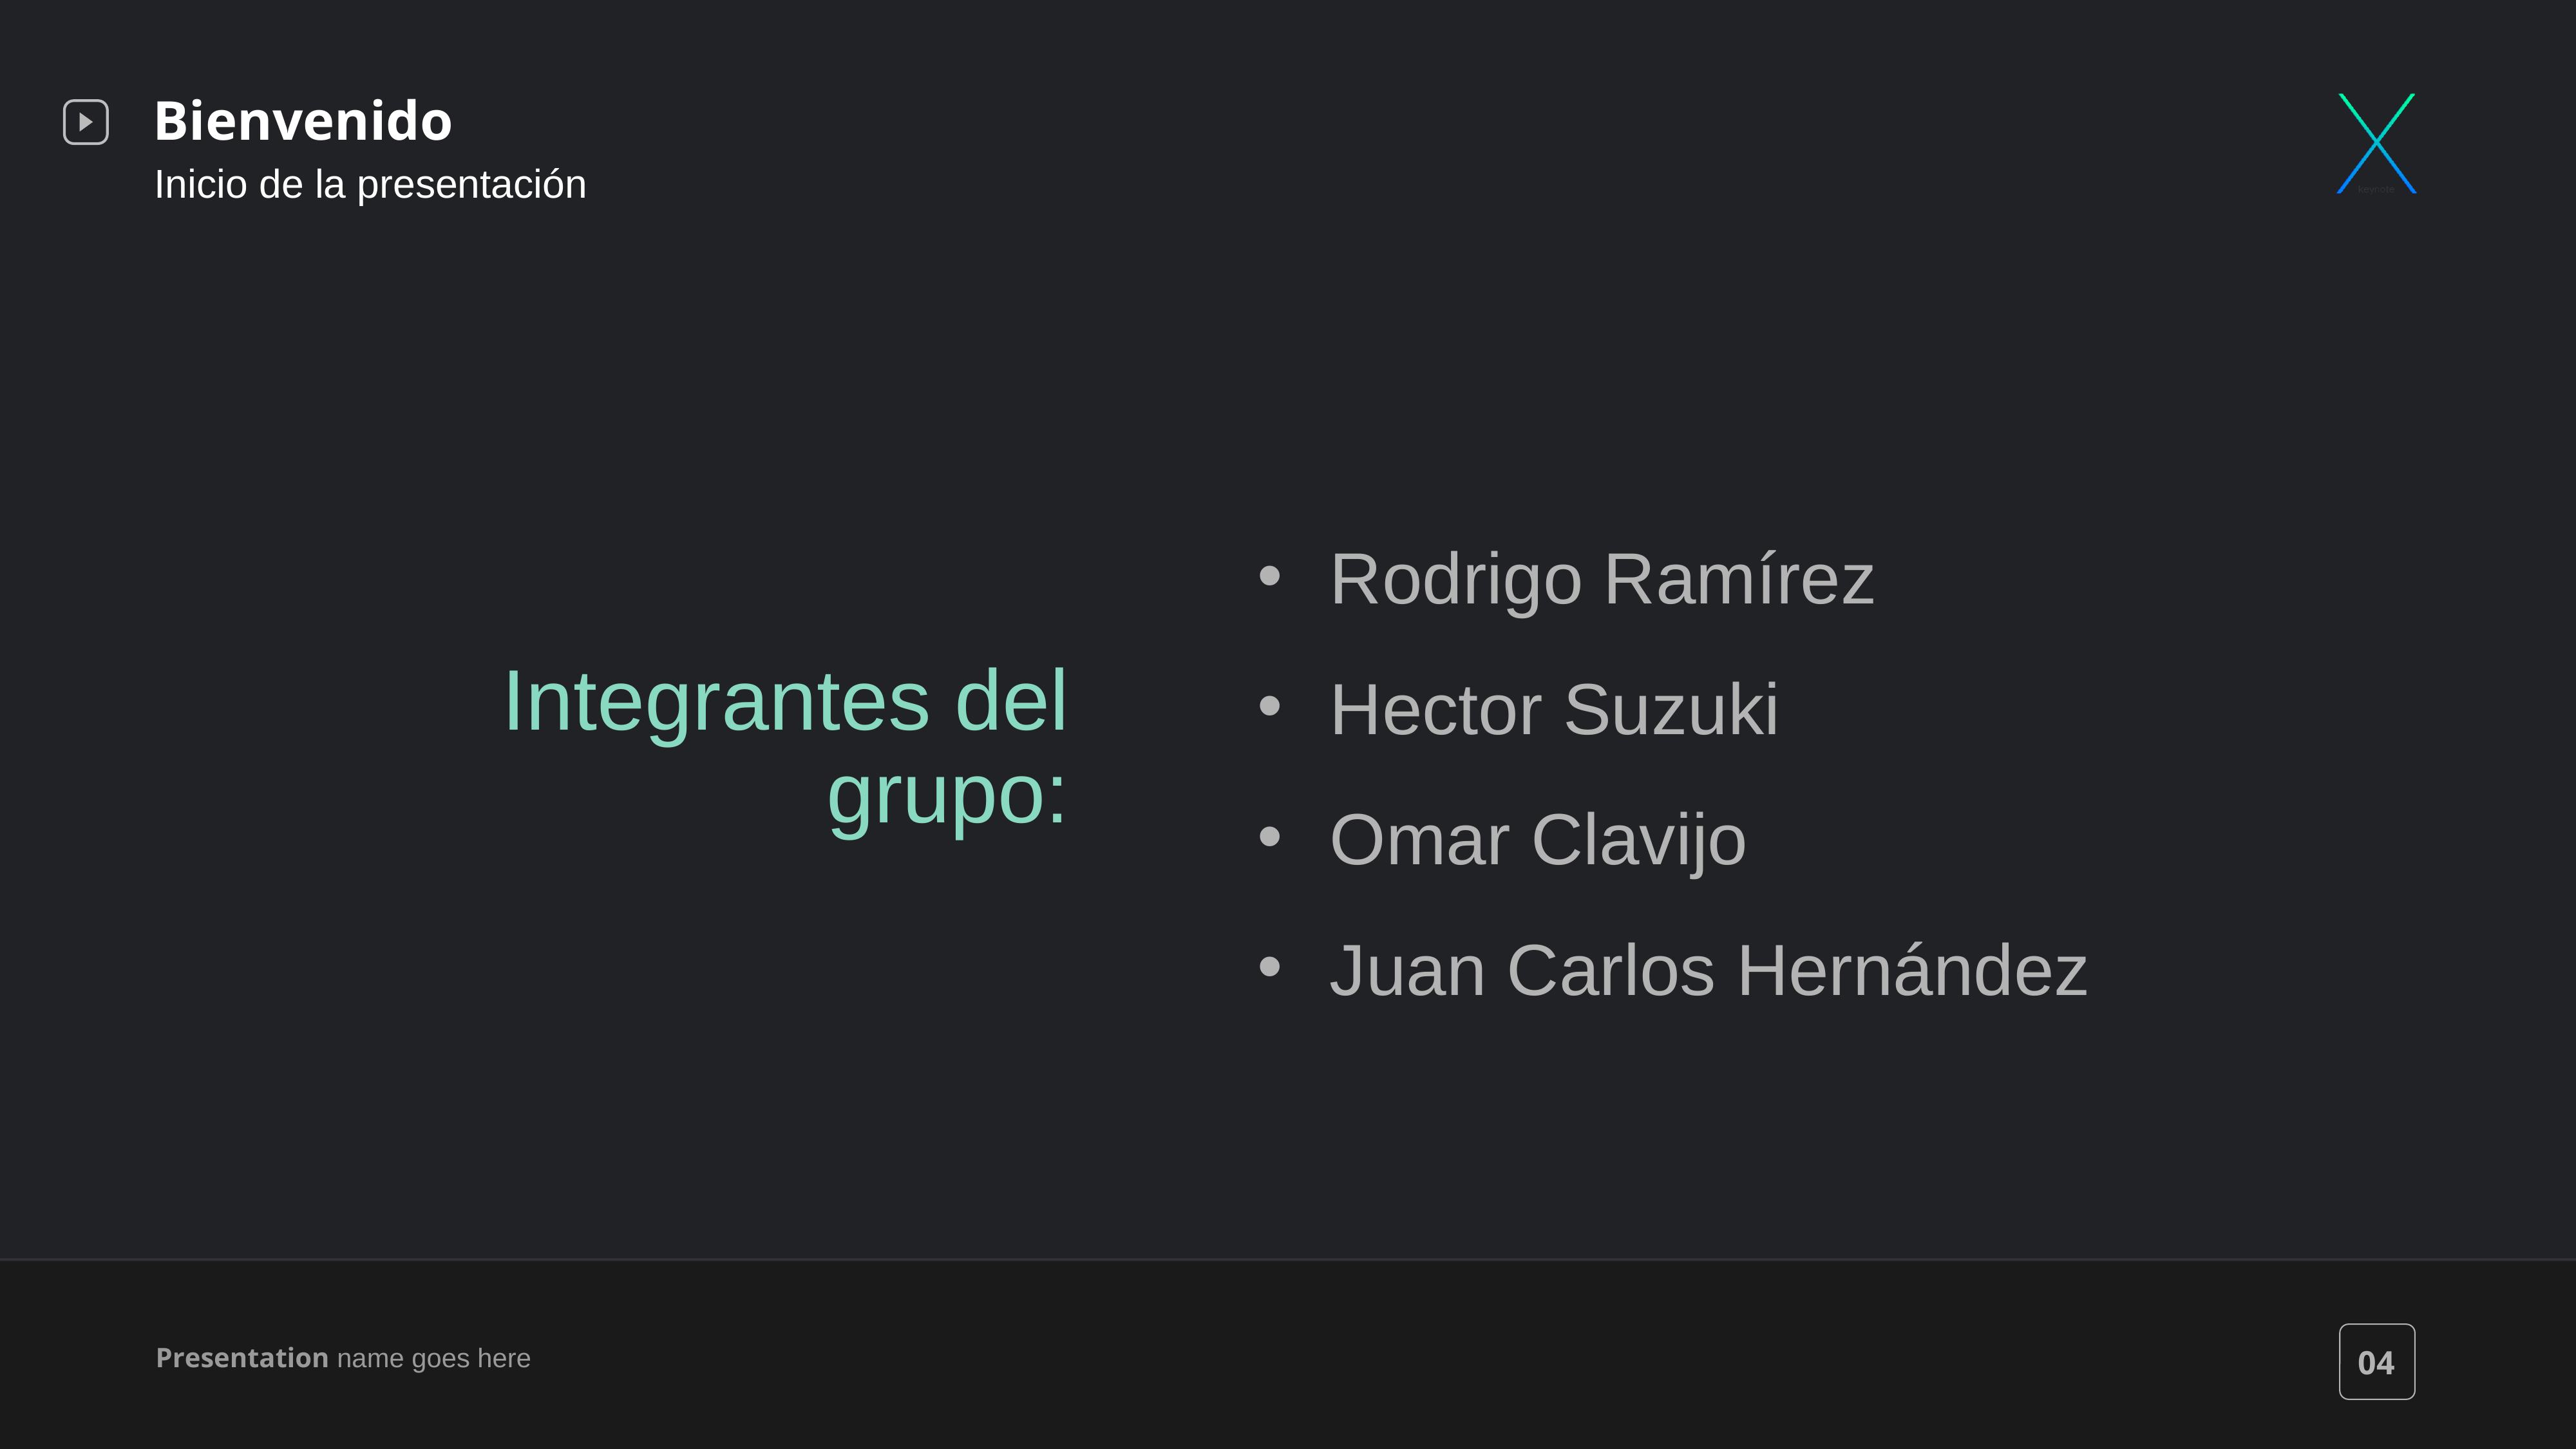

Bienvenido
Inicio de la presentación
Rodrigo Ramírez
Hector Suzuki
Omar Clavijo
Juan Carlos Hernández
Integrantes del grupo:
04